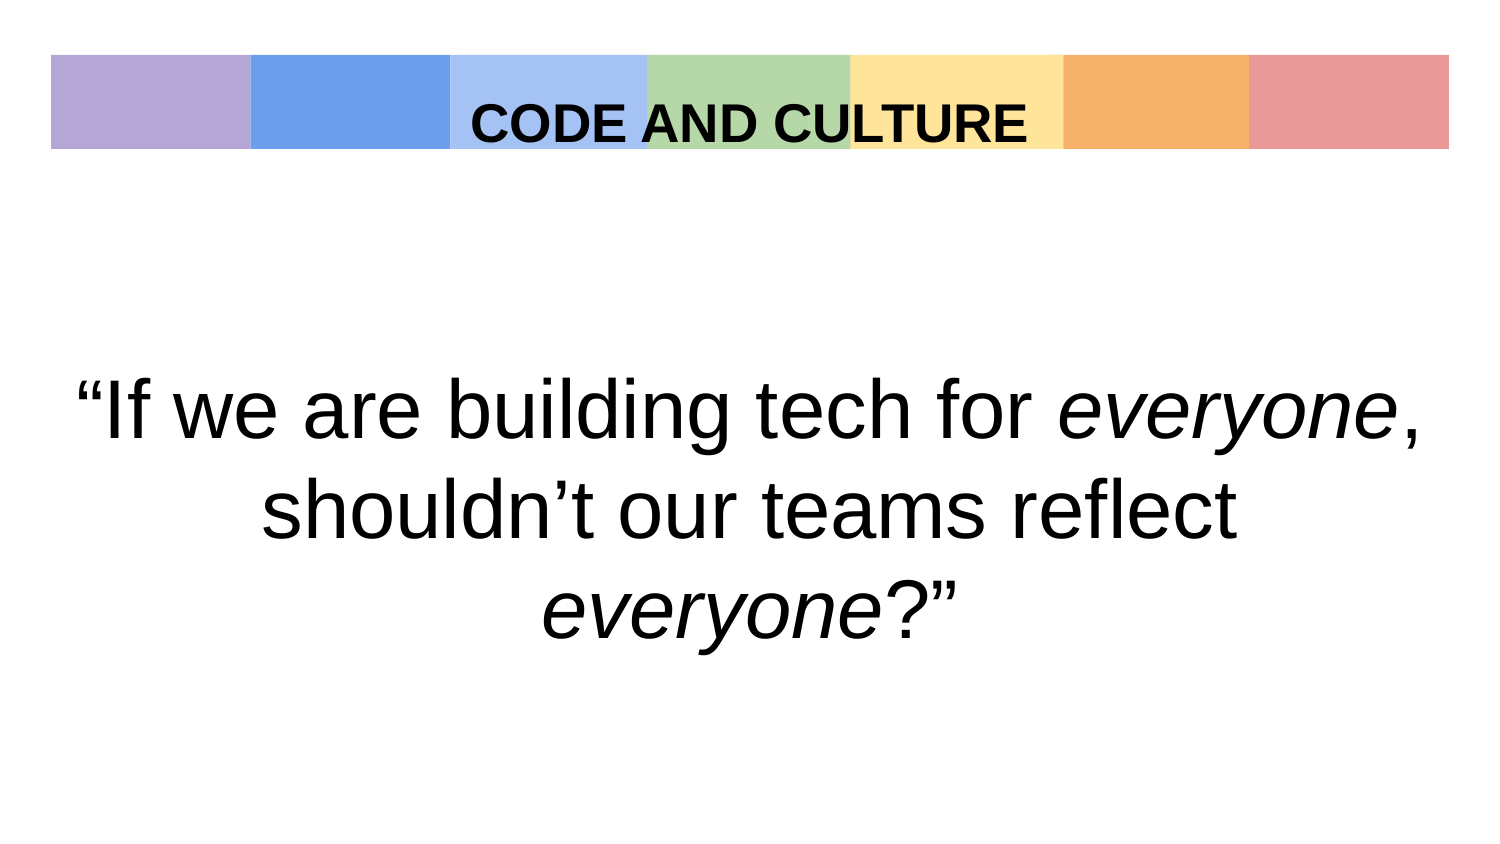

CODE AND CULTURE
# “If we are building tech for everyone,
shouldn’t our teams reflect everyone?”